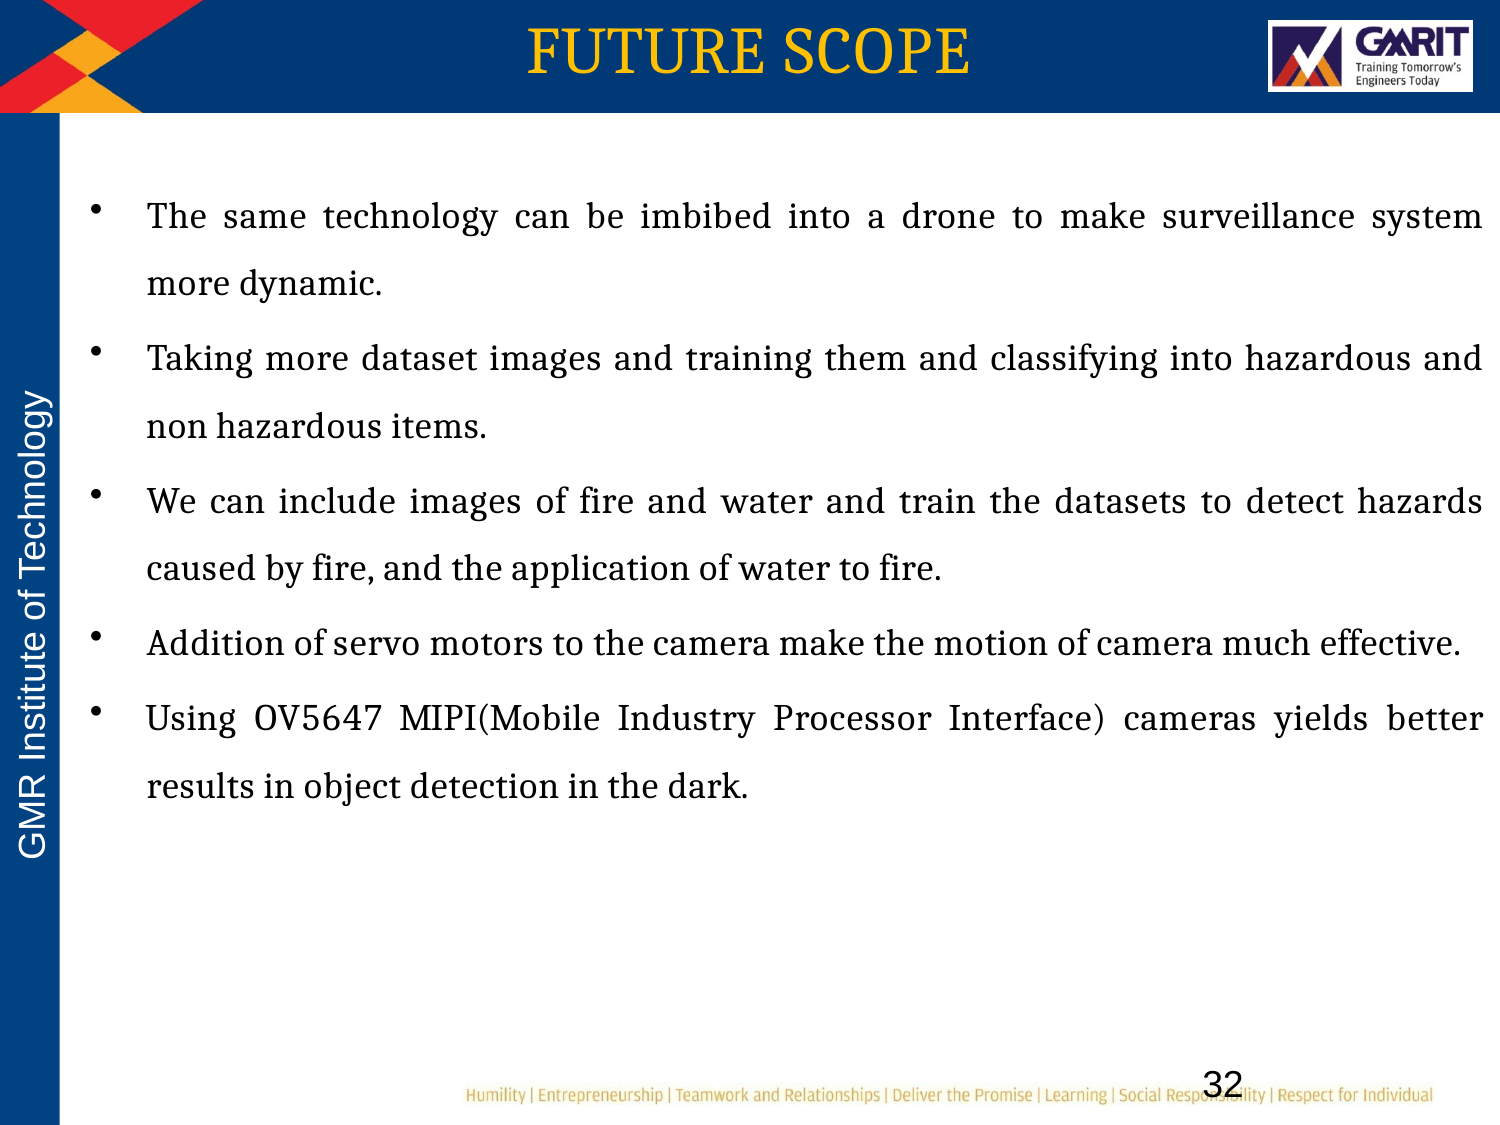

# FUTURE SCOPE
The same technology can be imbibed into a drone to make surveillance system more dynamic.
Taking more dataset images and training them and classifying into hazardous and non hazardous items.
We can include images of fire and water and train the datasets to detect hazards caused by fire, and the application of water to fire.
Addition of servo motors to the camera make the motion of camera much effective.
Using OV5647 MIPI(Mobile Industry Processor Interface) cameras yields better results in object detection in the dark.

32